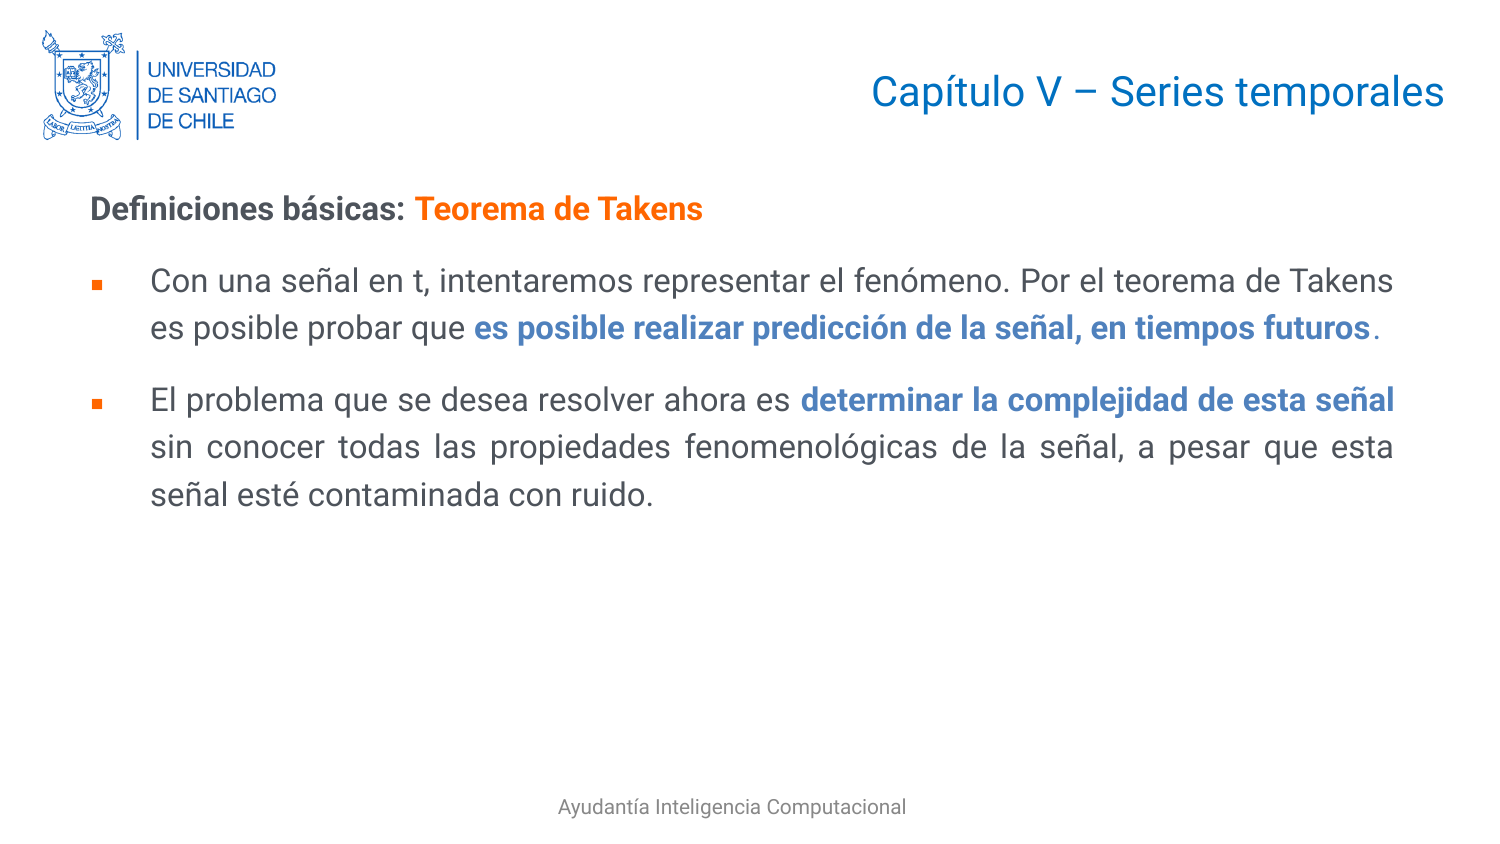

# Capítulo V – Series temporales
Definiciones básicas: Teorema de Takens
Con una señal en t, intentaremos representar el fenómeno. Por el teorema de Takens es posible probar que es posible realizar predicción de la señal, en tiempos futuros.
El problema que se desea resolver ahora es determinar la complejidad de esta señal sin conocer todas las propiedades fenomenológicas de la señal, a pesar que esta señal esté contaminada con ruido.
Ayudantía Inteligencia Computacional